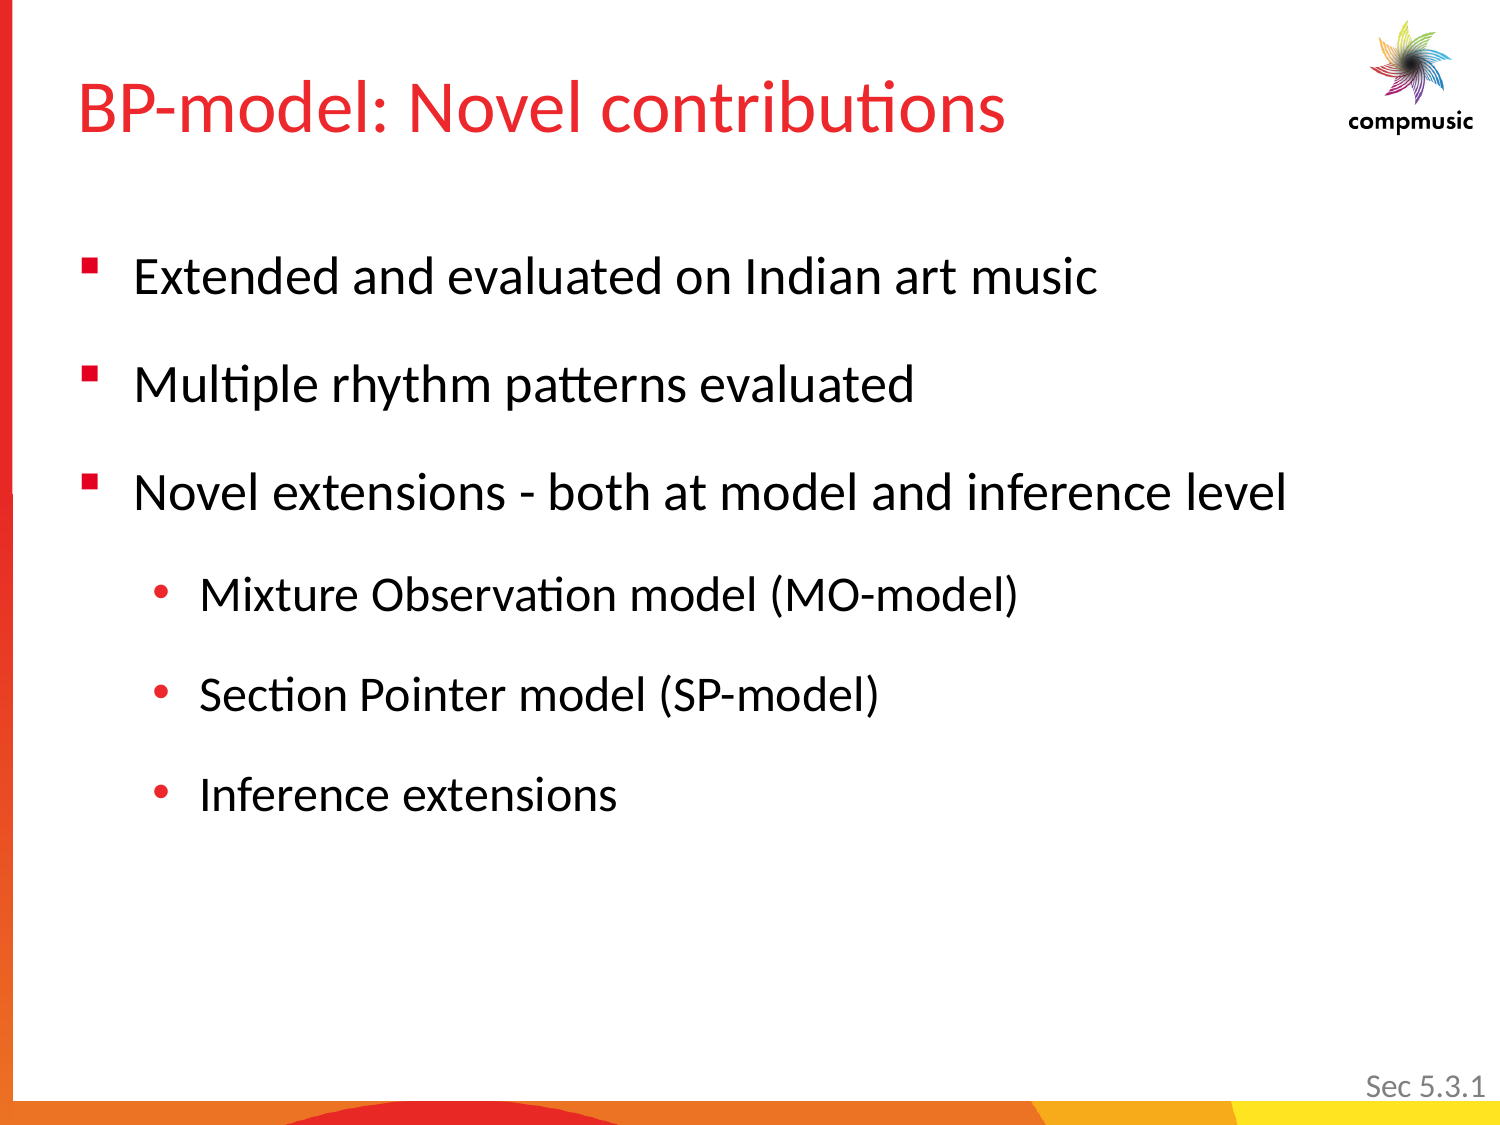

# BP-model: Novel contributions
Extended and evaluated on Indian art music
Multiple rhythm patterns evaluated
Novel extensions - both at model and inference level
Mixture Observation model (MO-model)
Section Pointer model (SP-model)
Inference extensions
Sec 5.3.1